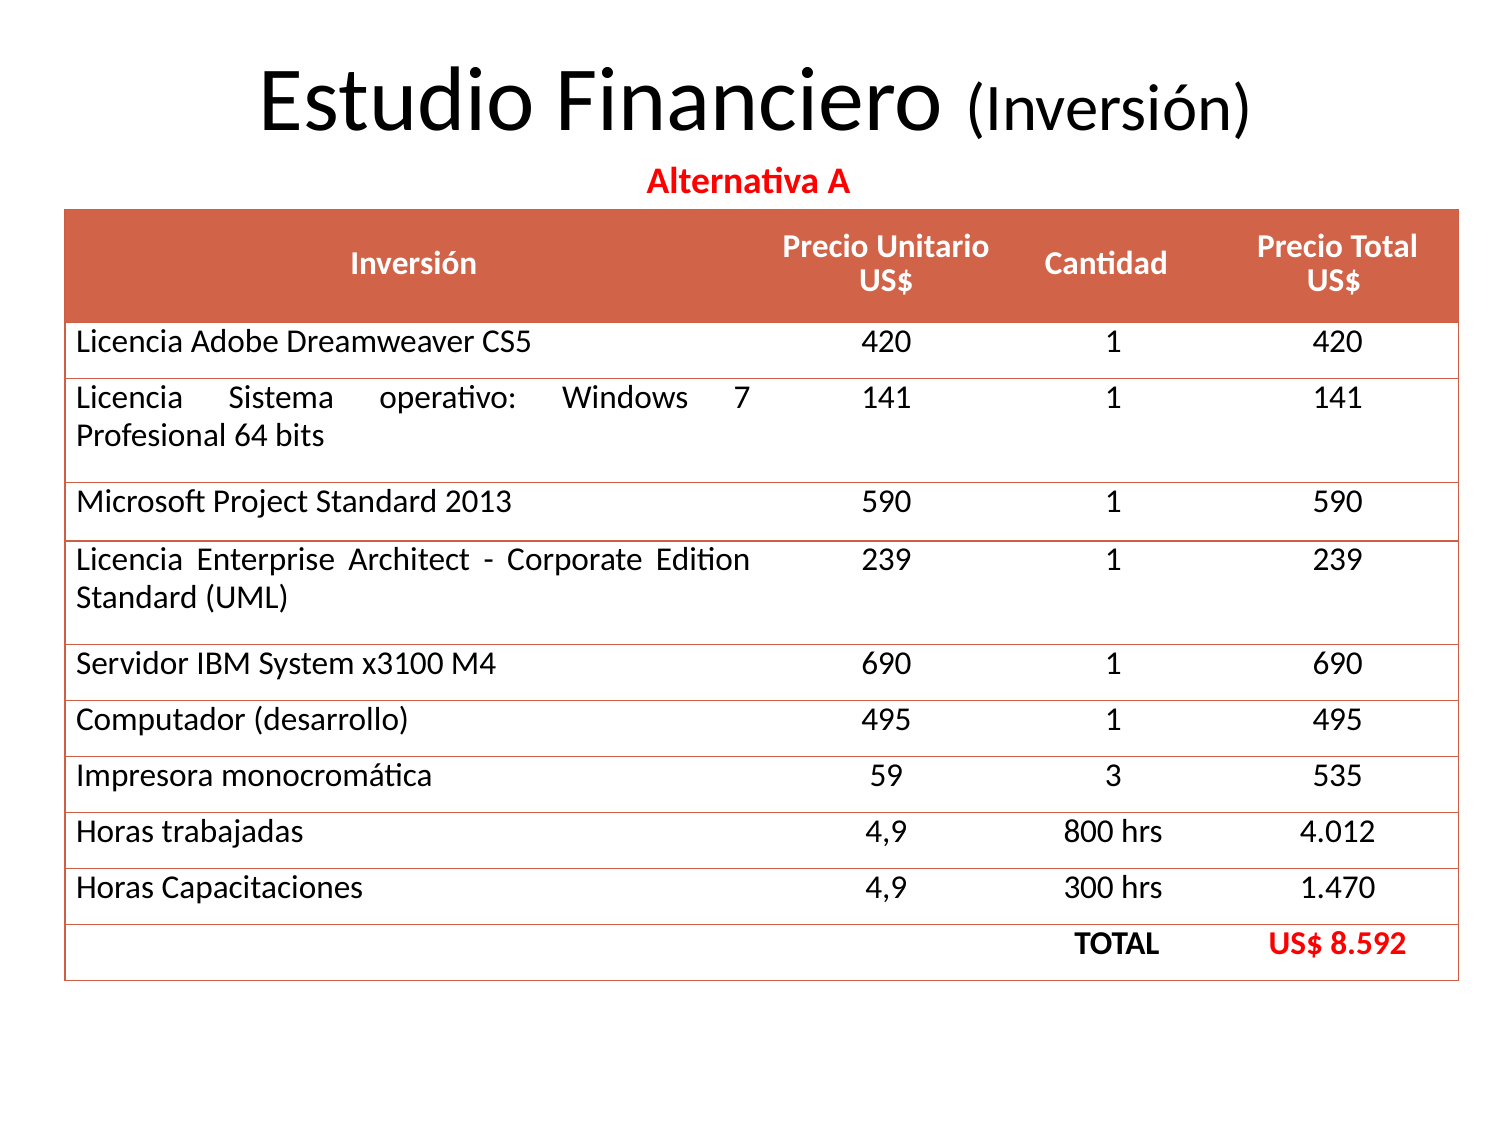

# Estudio Financiero (Inversión)
Alternativa A
| Inversión | Precio Unitario US$ | Cantidad | Precio Total US$ |
| --- | --- | --- | --- |
| Licencia Adobe Dreamweaver CS5 | 420 | 1 | 420 |
| Licencia Sistema operativo: Windows 7 Profesional 64 bits | 141 | 1 | 141 |
| Microsoft Project Standard 2013 | 590 | 1 | 590 |
| Licencia Enterprise Architect - Corporate Edition Standard (UML) | 239 | 1 | 239 |
| Servidor IBM System x3100 M4 | 690 | 1 | 690 |
| Computador (desarrollo) | 495 | 1 | 495 |
| Impresora monocromática | 59 | 3 | 535 |
| Horas trabajadas | 4,9 | 800 hrs | 4.012 |
| Horas Capacitaciones | 4,9 | 300 hrs | 1.470 |
|  |  | TOTAL | US$ 8.592 |